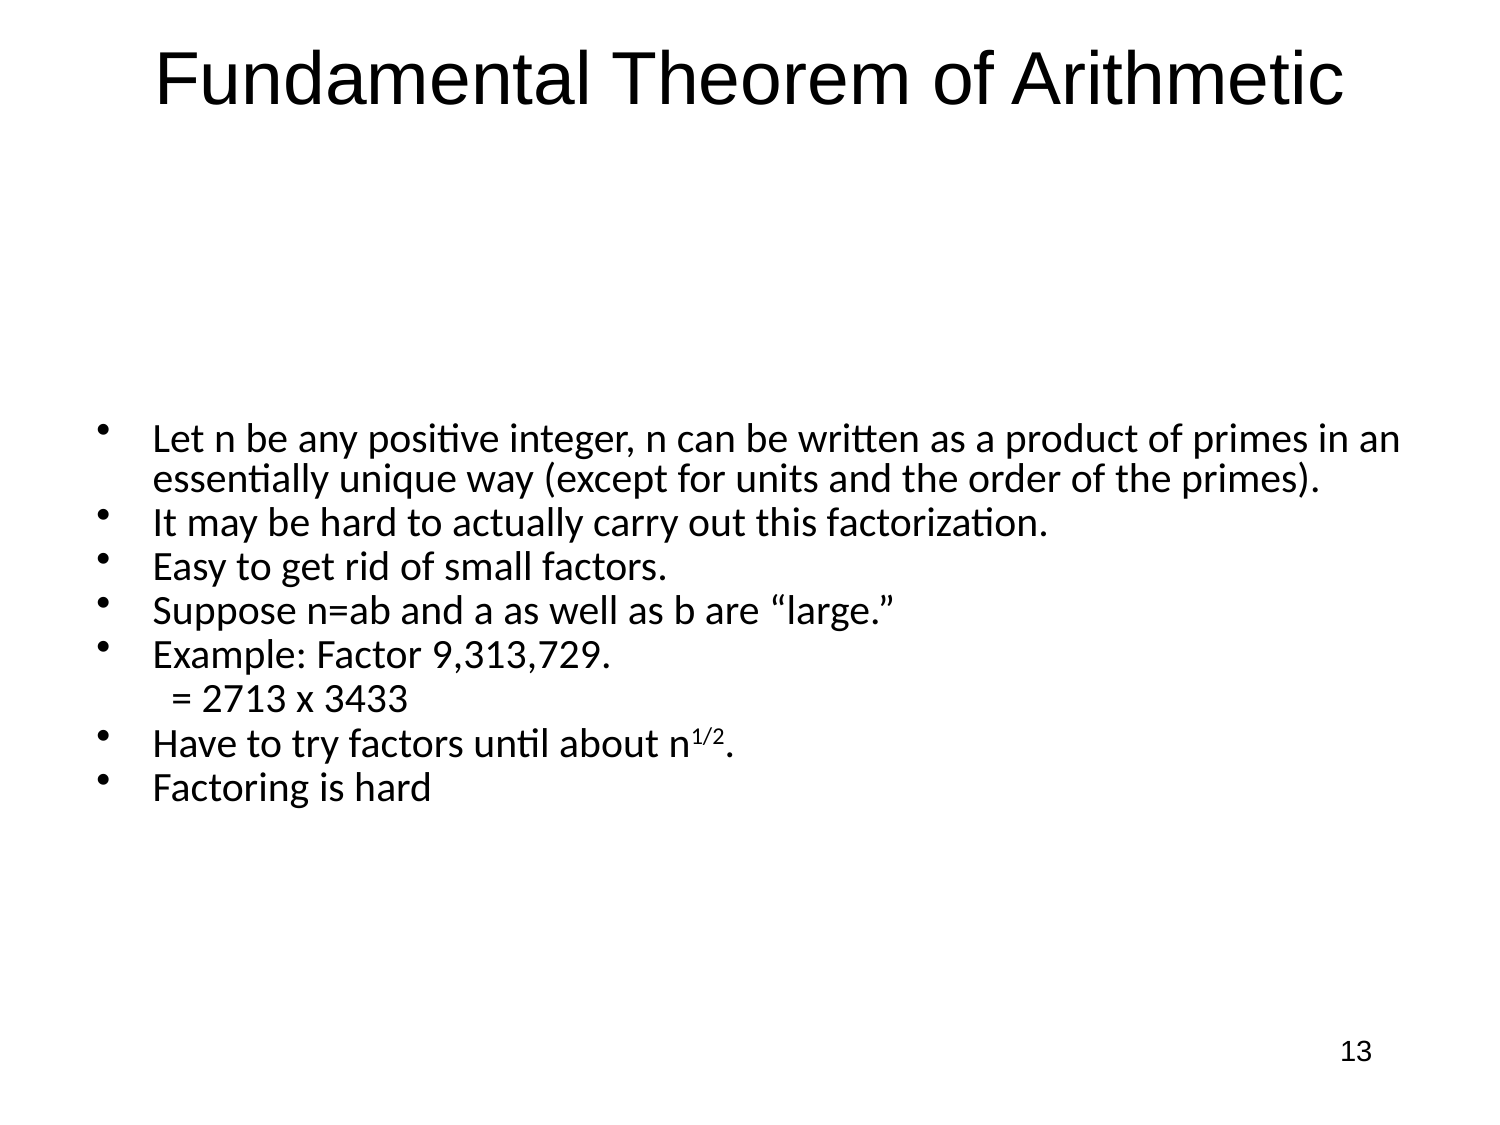

# Fundamental Theorem of Arithmetic
Let n be any positive integer, n can be written as a product of primes in an essentially unique way (except for units and the order of the primes).
It may be hard to actually carry out this factorization.
Easy to get rid of small factors.
Suppose n=ab and a as well as b are “large.”
Example: Factor 9,313,729.
= 2713 x 3433
Have to try factors until about n1/2.
Factoring is hard
13